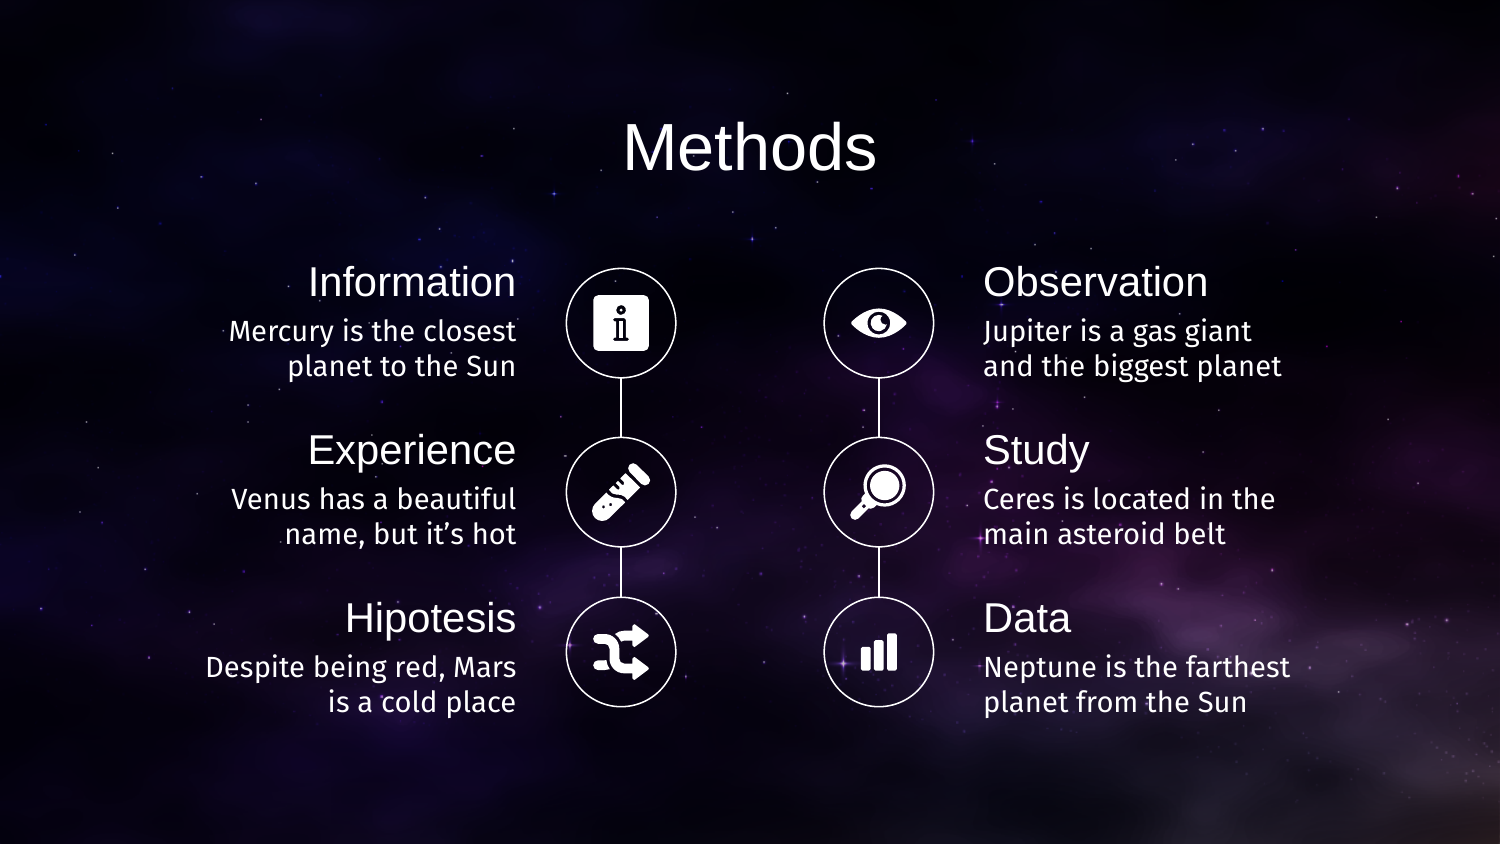

# Methods
Information
Observation

Mercury is the closest planet to the Sun
Jupiter is a gas giant and the biggest planet

Experience
Study

Venus has a beautiful name, but it’s hot
Ceres is located in the main asteroid belt
Data
Hipotesis

Neptune is the farthest planet from the Sun
Despite being red, Mars is a cold place